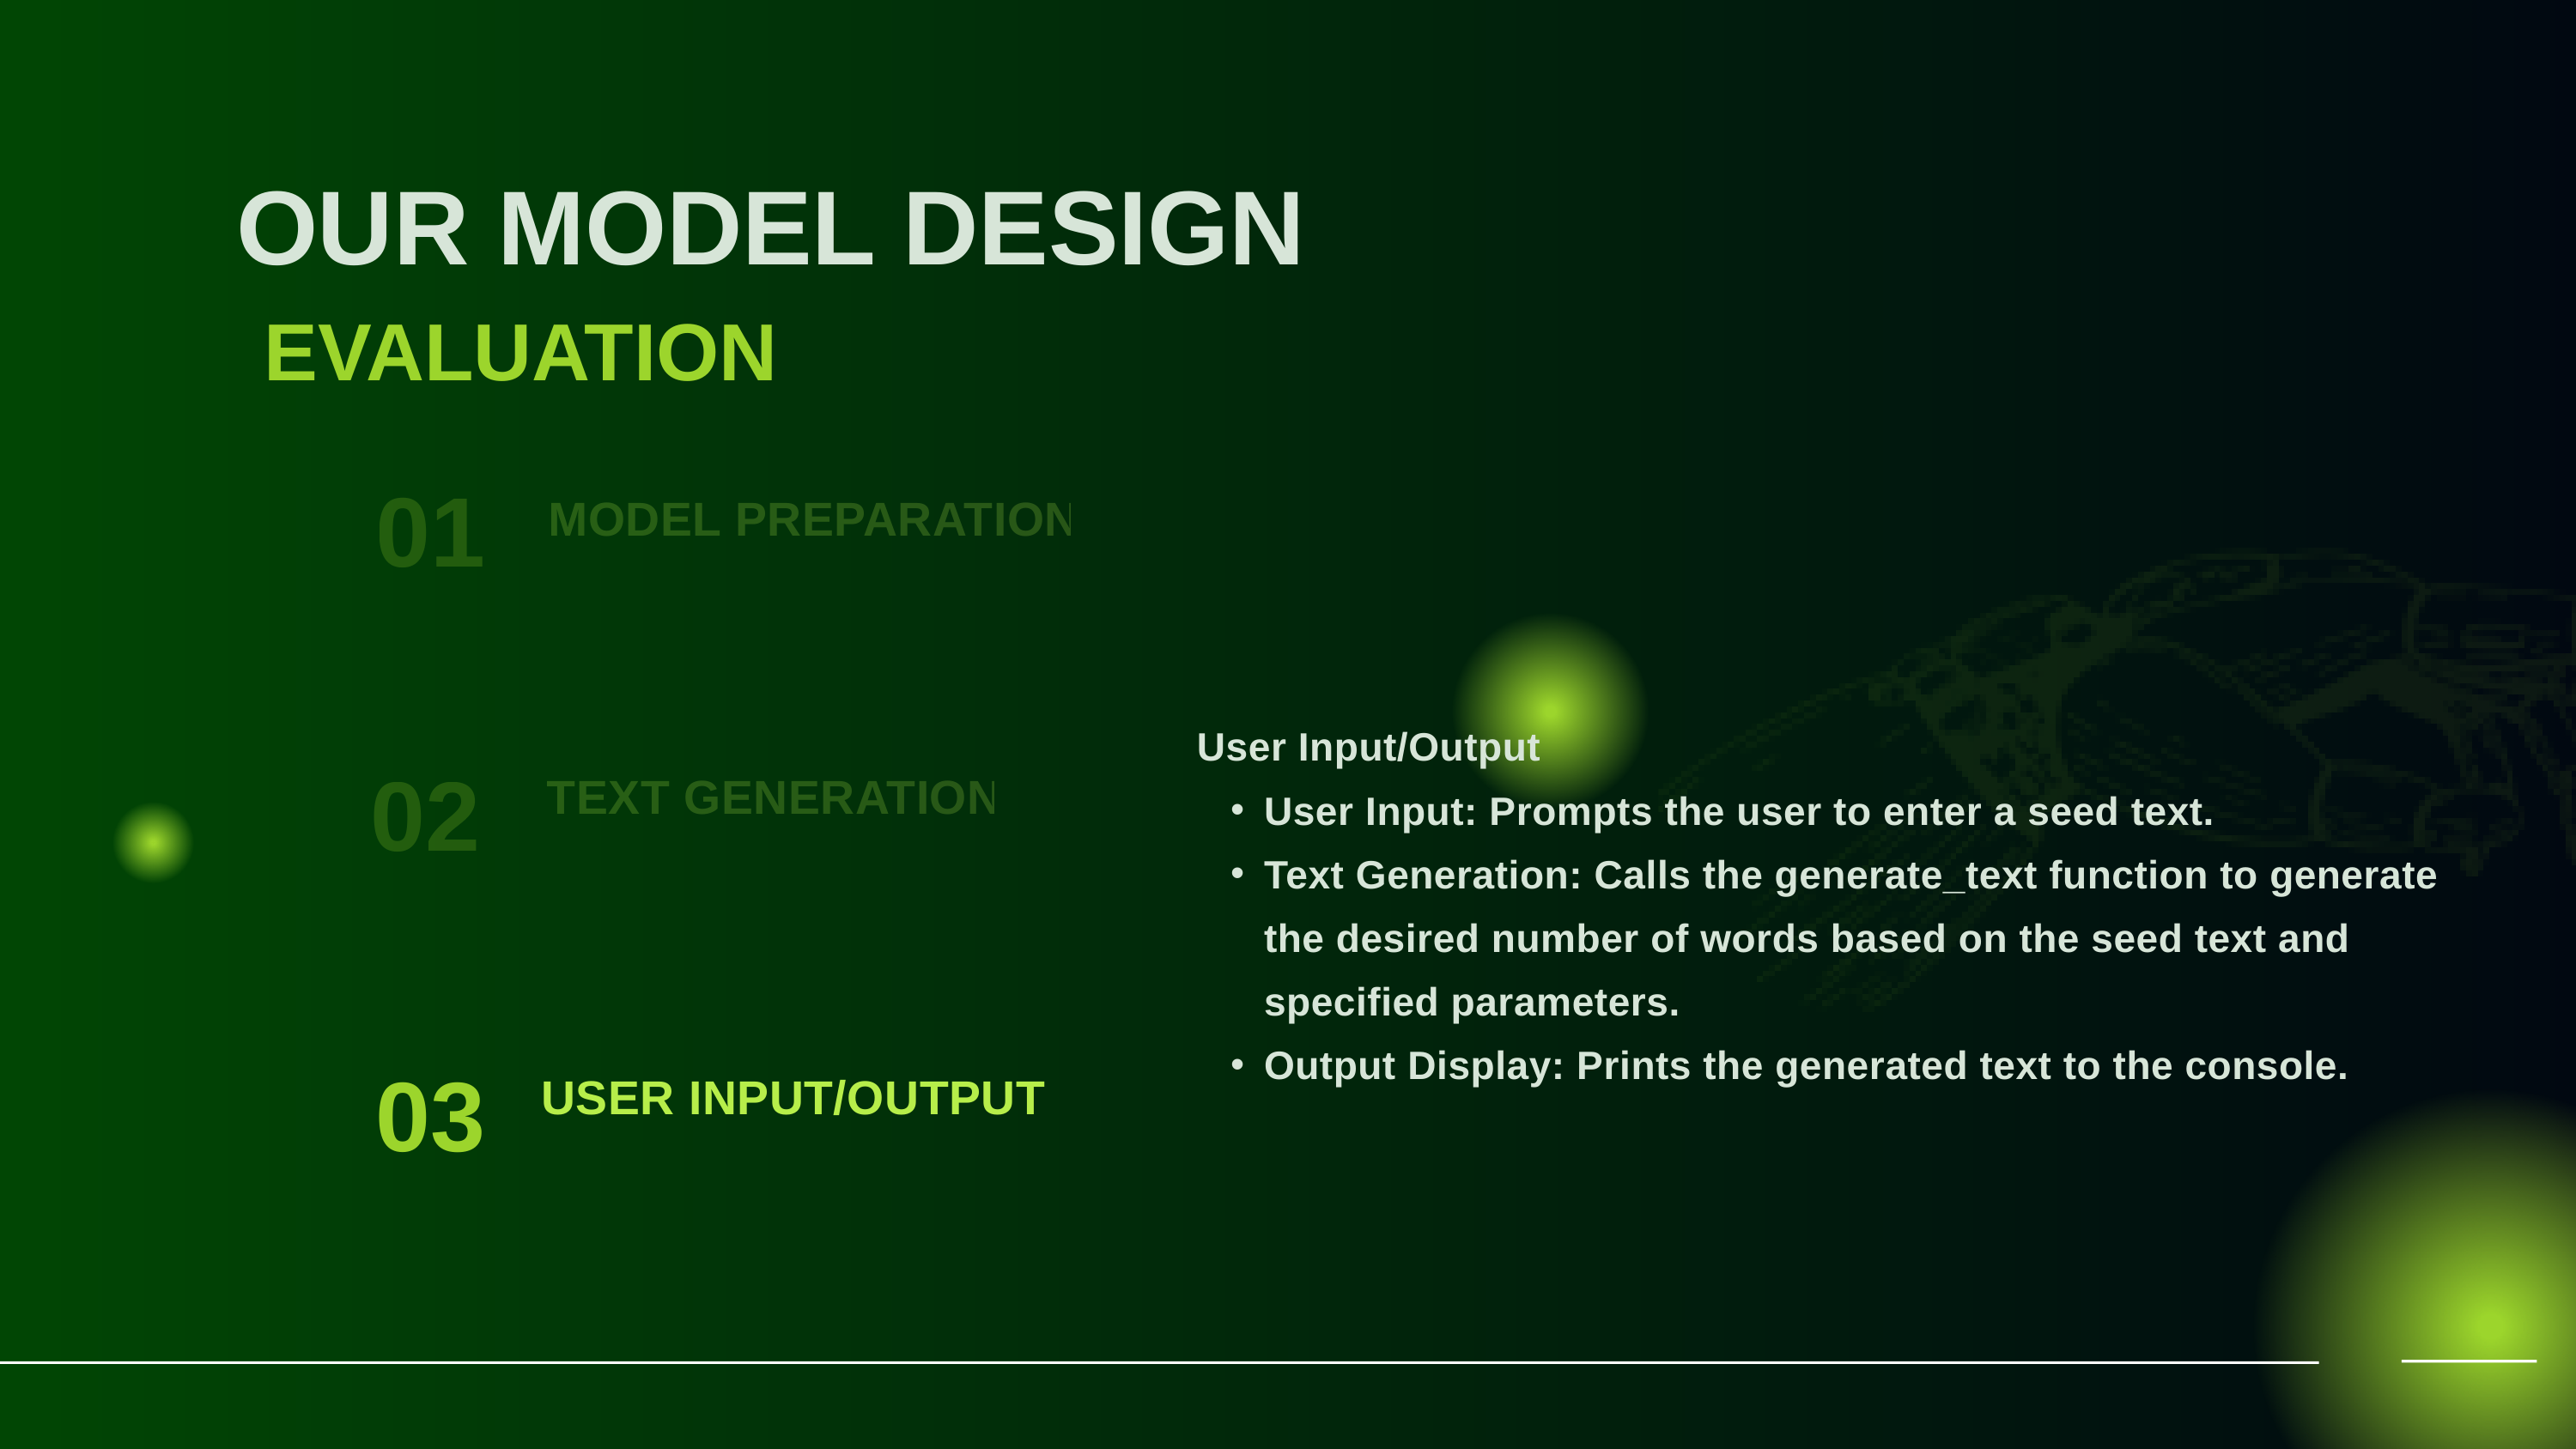

OUR MODEL DESIGN
EVALUATION
01
MODEL PREPARATION

User Input/Output
User Input: Prompts the user to enter a seed text.
Text Generation: Calls the generate_text function to generate the desired number of words based on the seed text and specified parameters.
Output Display: Prints the generated text to the console.

02
TEXT GENERATION

03
USER INPUT/OUTPUT